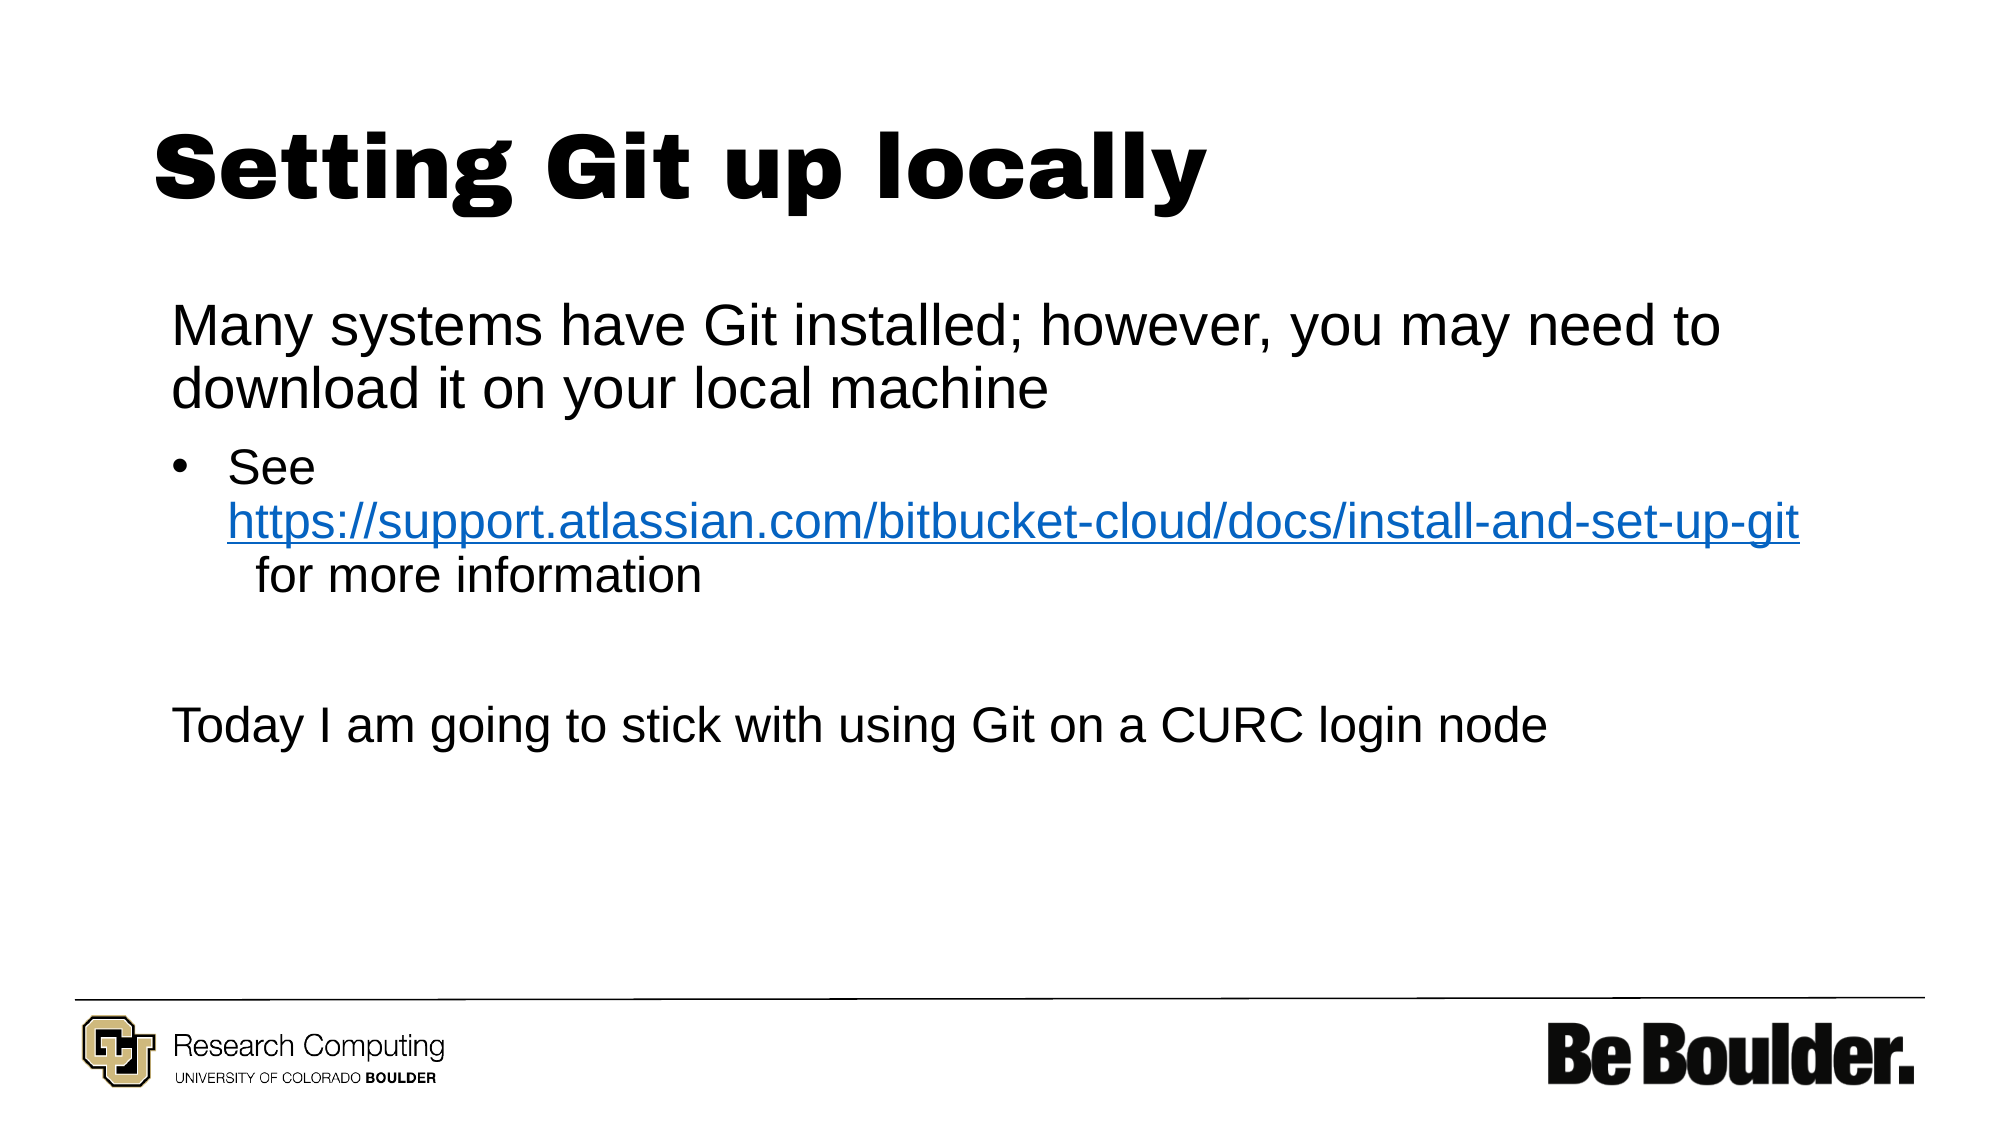

# Setting Git up locally
Many systems have Git installed; however, you may need to download it on your local machine
See https://support.atlassian.com/bitbucket-cloud/docs/install-and-set-up-git  for more information

Today I am going to stick with using Git on a CURC login node